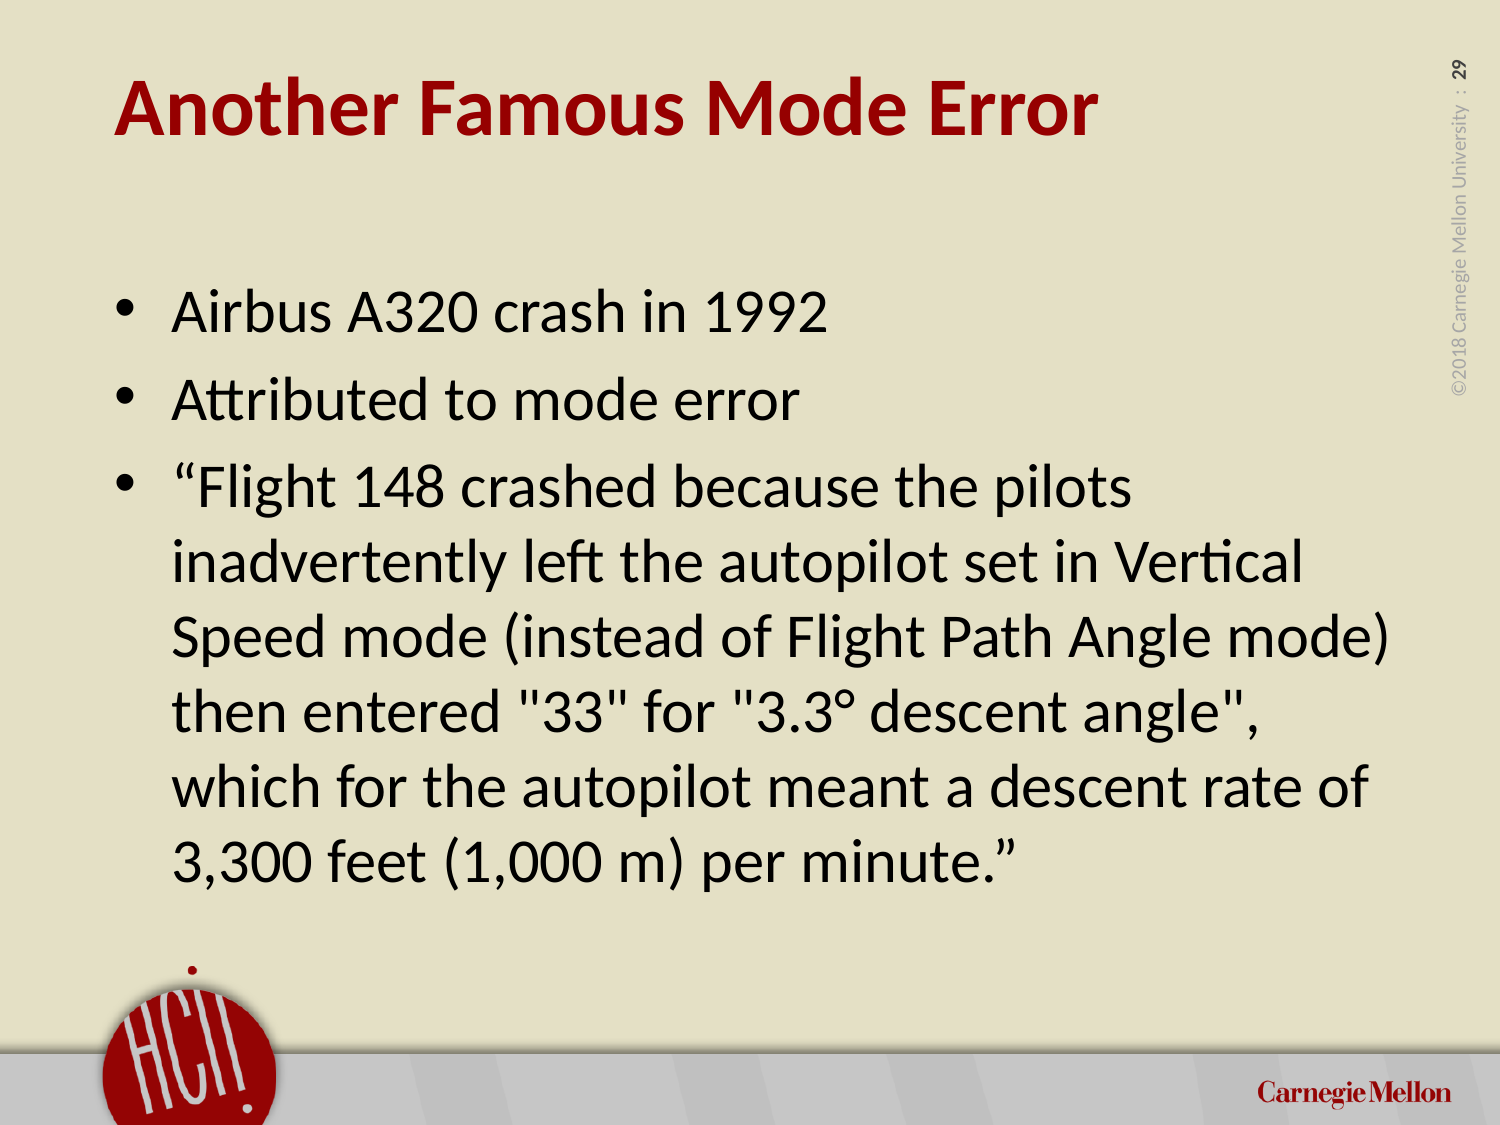

# Another Famous Mode Error
Airbus A320 crash in 1992
Attributed to mode error
“Flight 148 crashed because the pilots inadvertently left the autopilot set in Vertical Speed mode (instead of Flight Path Angle mode) then entered "33" for "3.3° descent angle", which for the autopilot meant a descent rate of 3,300 feet (1,000 m) per minute.”